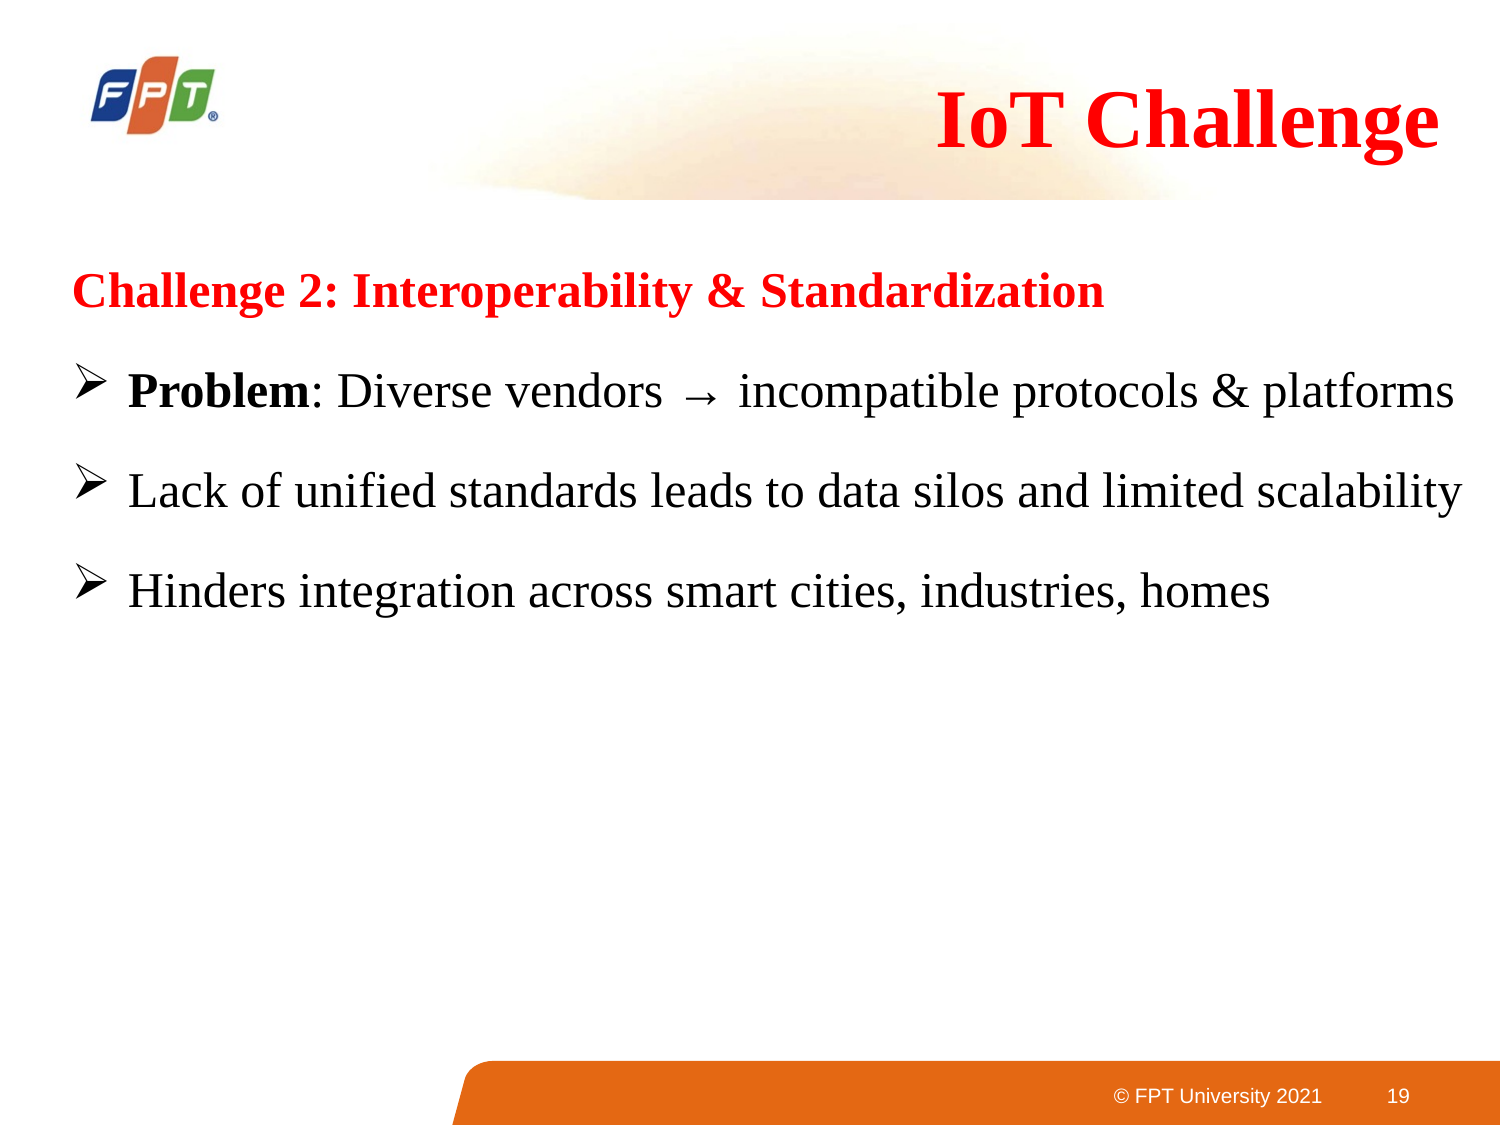

# IoT Challenge
Challenge 2: Interoperability & Standardization
Problem: Diverse vendors → incompatible protocols & platforms
Lack of unified standards leads to data silos and limited scalability
Hinders integration across smart cities, industries, homes